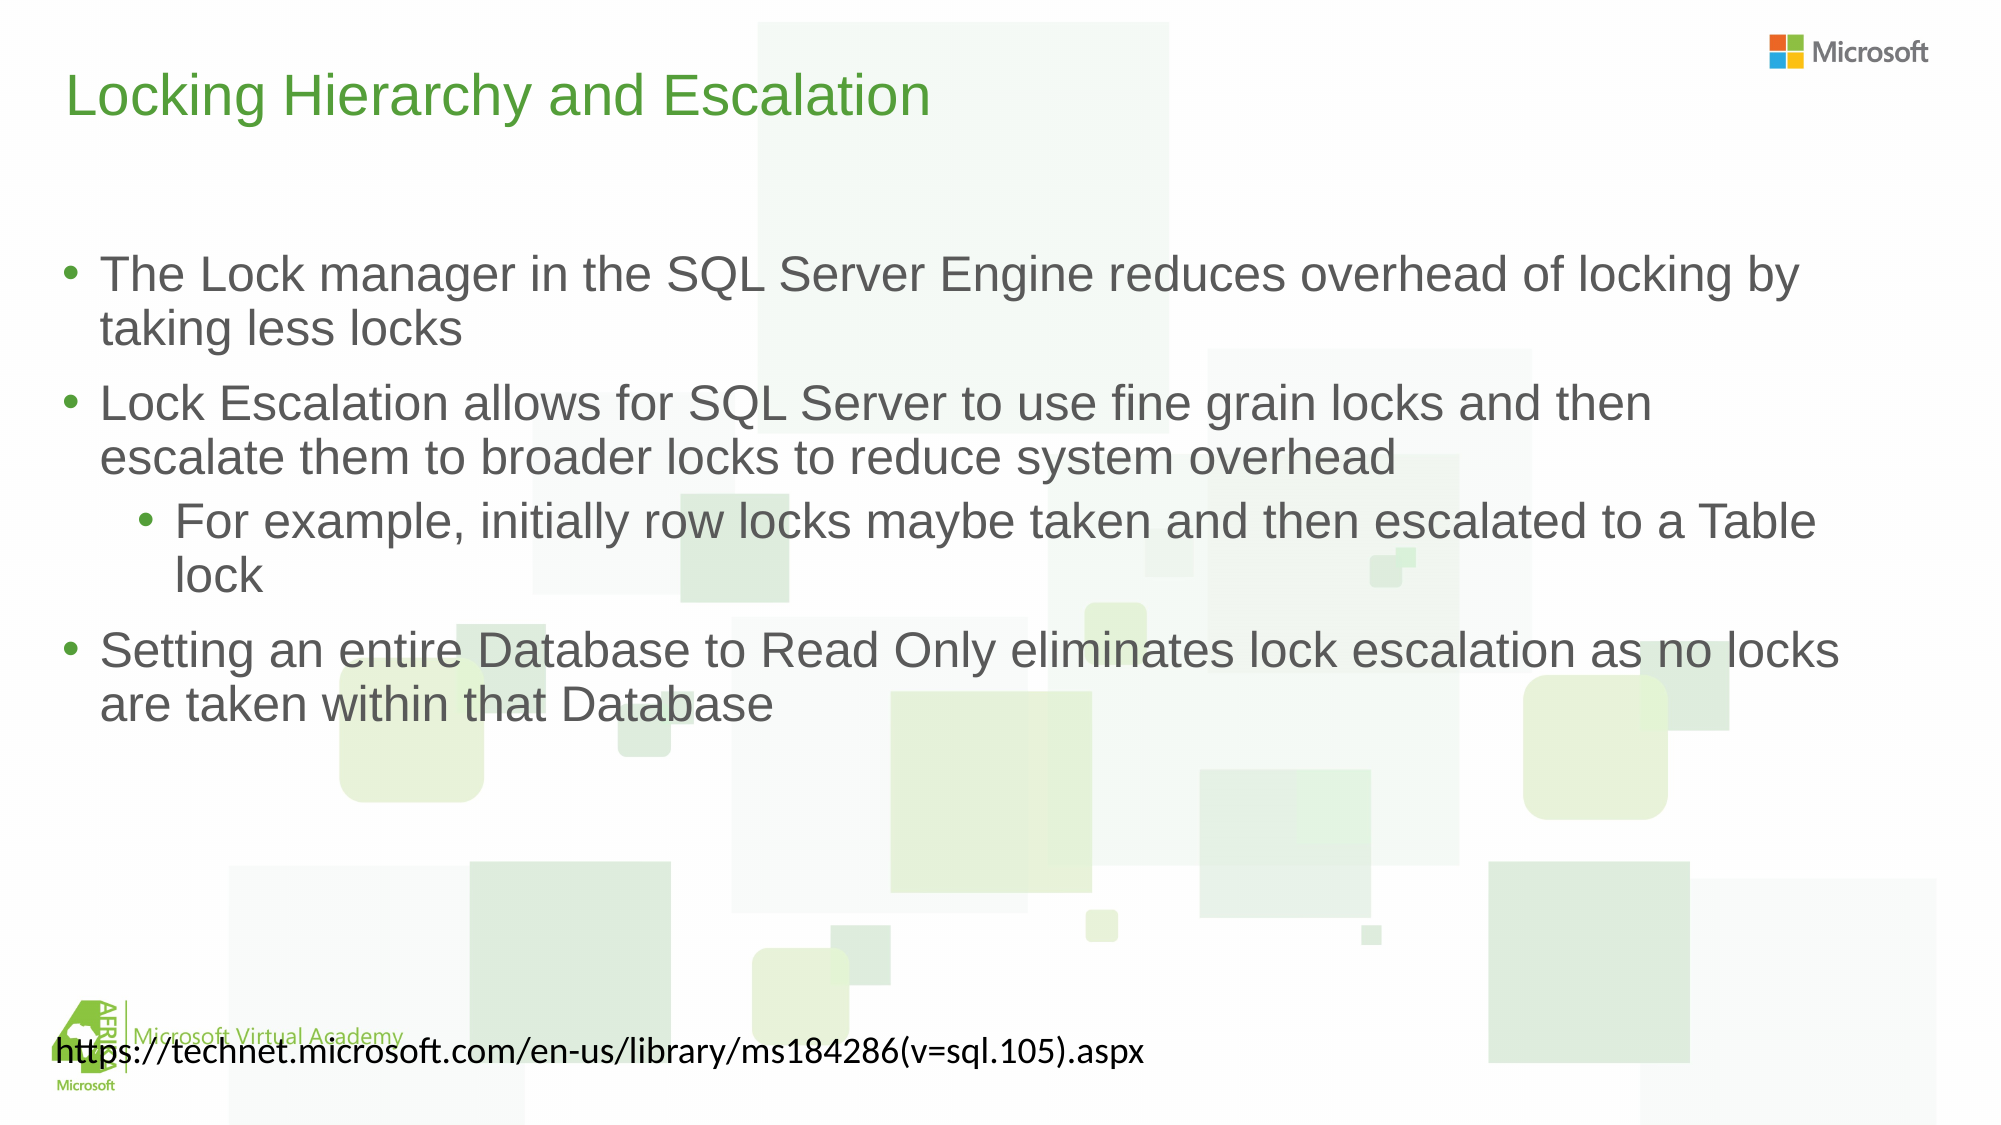

# Locking Hierarchy and Escalation
The Lock manager in the SQL Server Engine reduces overhead of locking by taking less locks
Lock Escalation allows for SQL Server to use fine grain locks and then escalate them to broader locks to reduce system overhead
For example, initially row locks maybe taken and then escalated to a Table lock
Setting an entire Database to Read Only eliminates lock escalation as no locks are taken within that Database
https://technet.microsoft.com/en-us/library/ms184286(v=sql.105).aspx